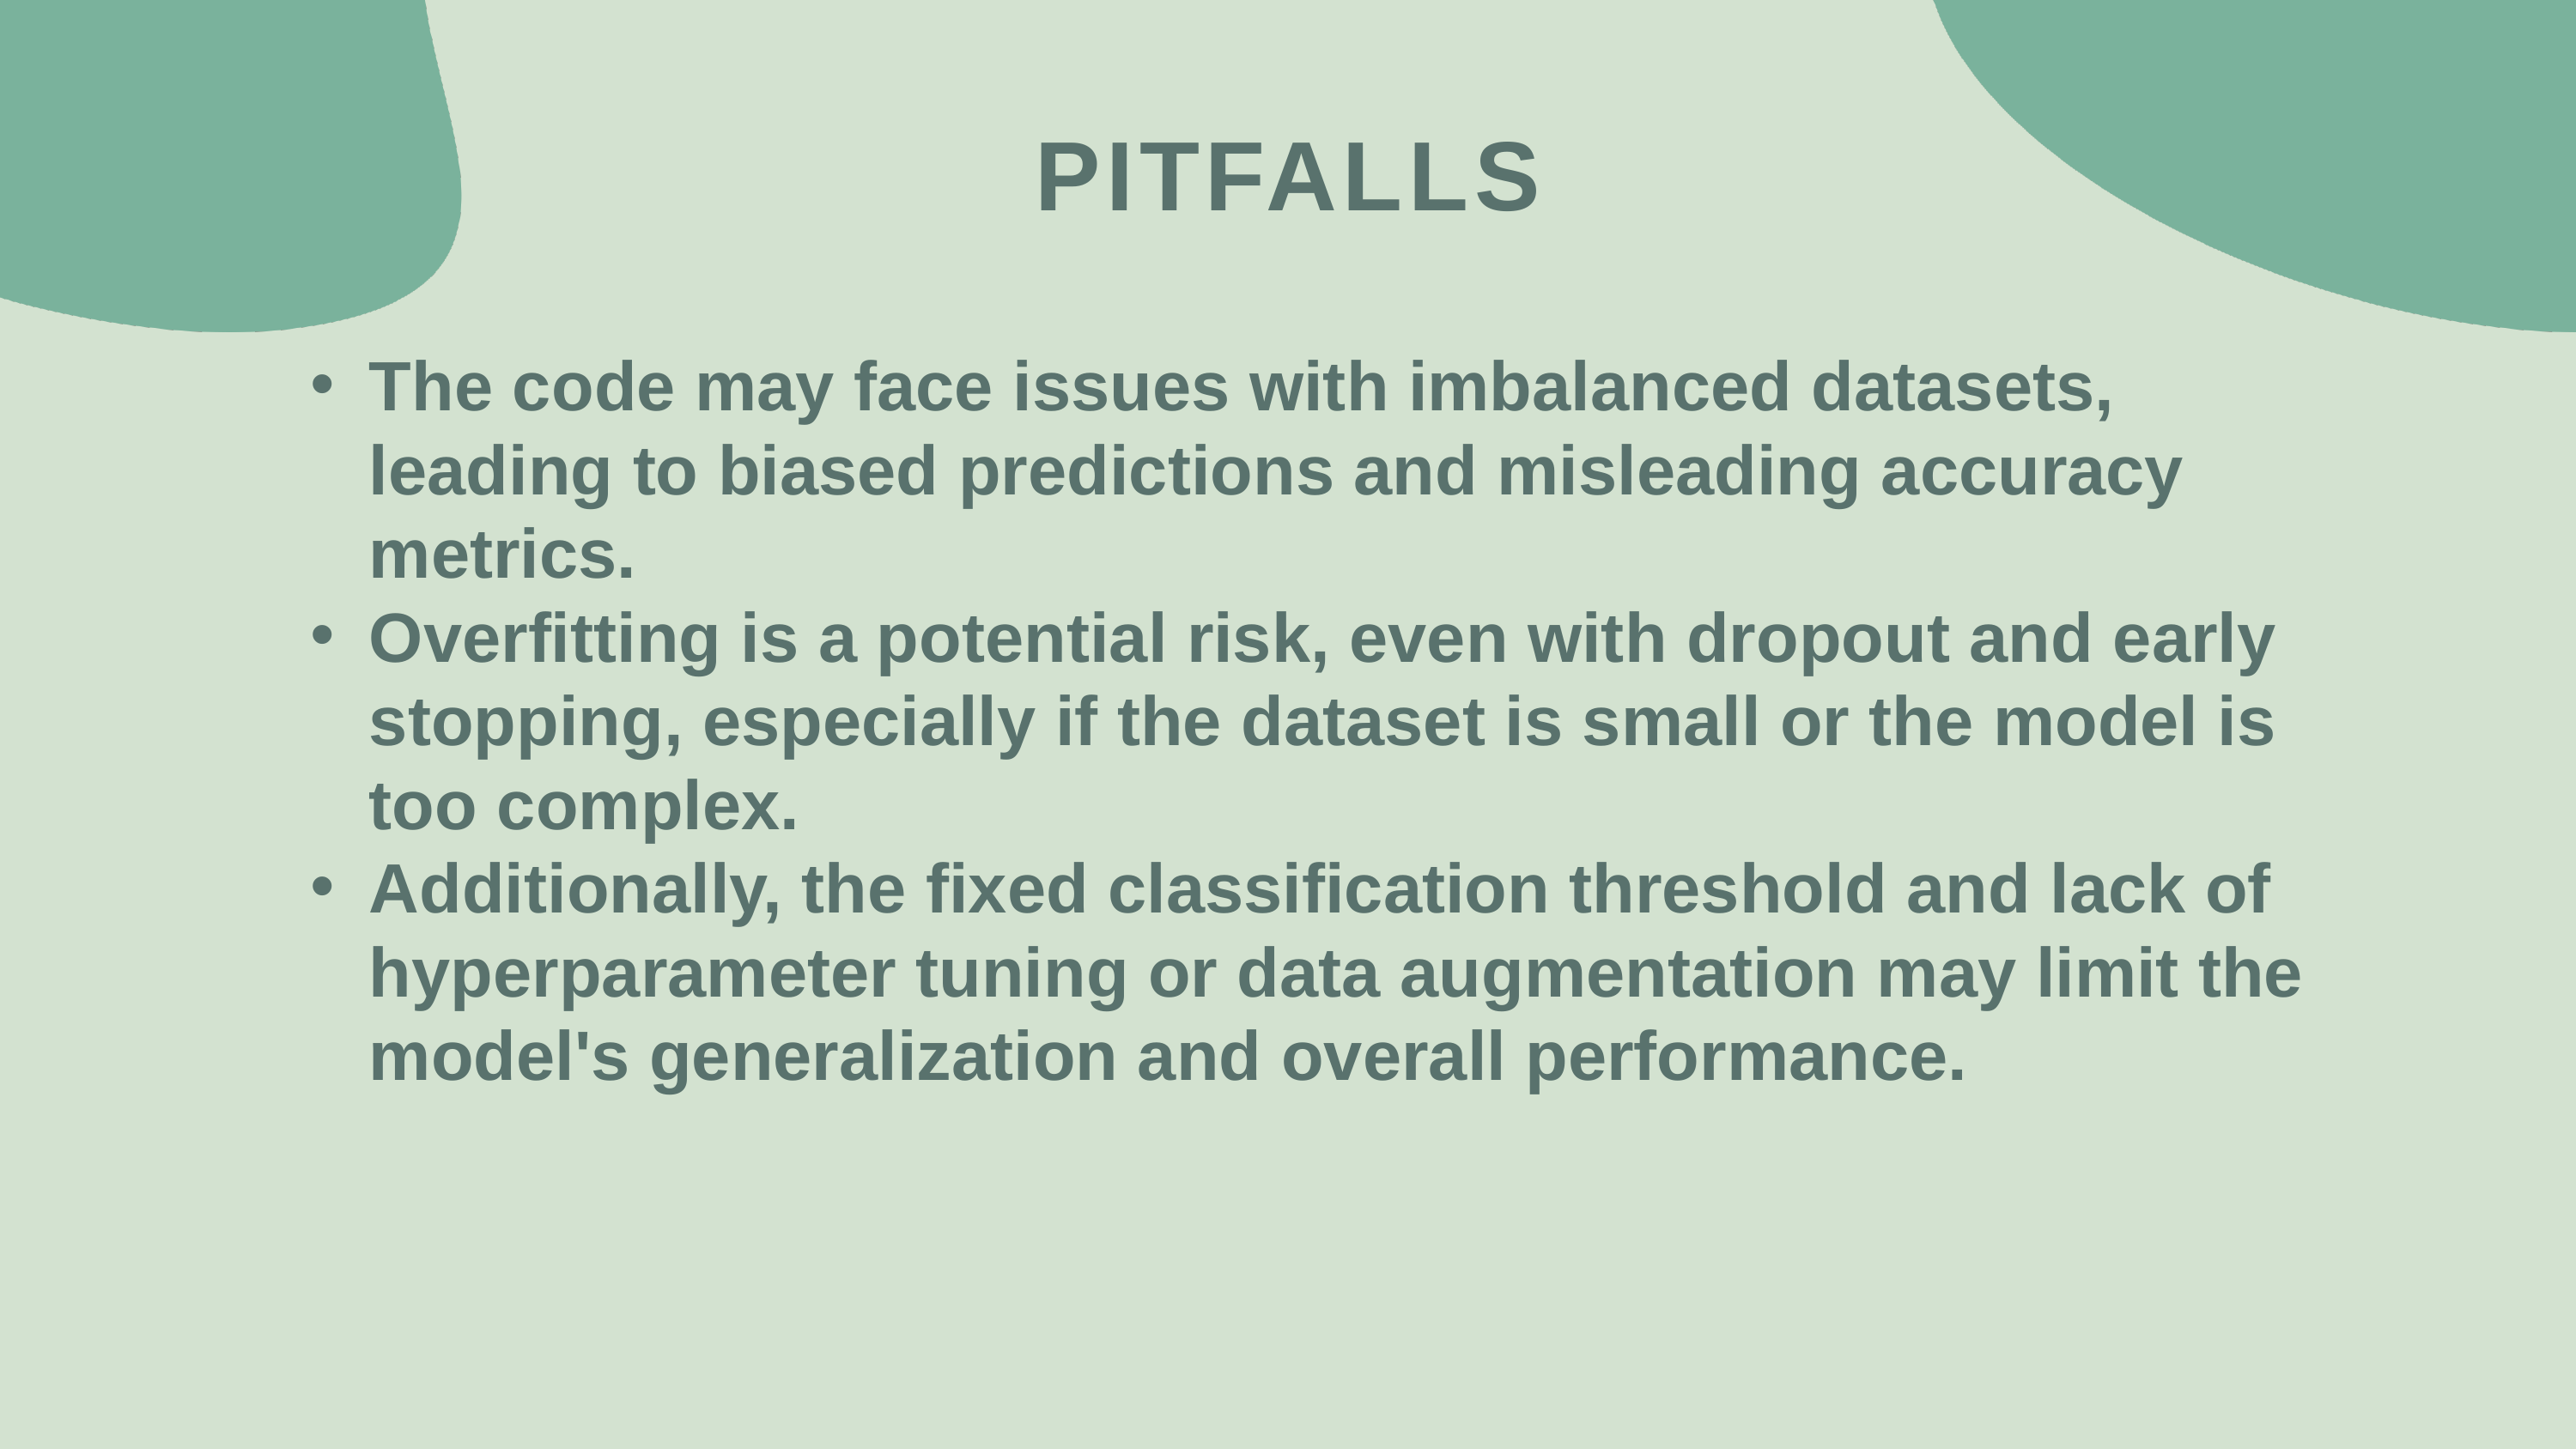

PITFALLS
The code may face issues with imbalanced datasets, leading to biased predictions and misleading accuracy metrics.
Overfitting is a potential risk, even with dropout and early stopping, especially if the dataset is small or the model is too complex.
Additionally, the fixed classification threshold and lack of hyperparameter tuning or data augmentation may limit the model's generalization and overall performance.